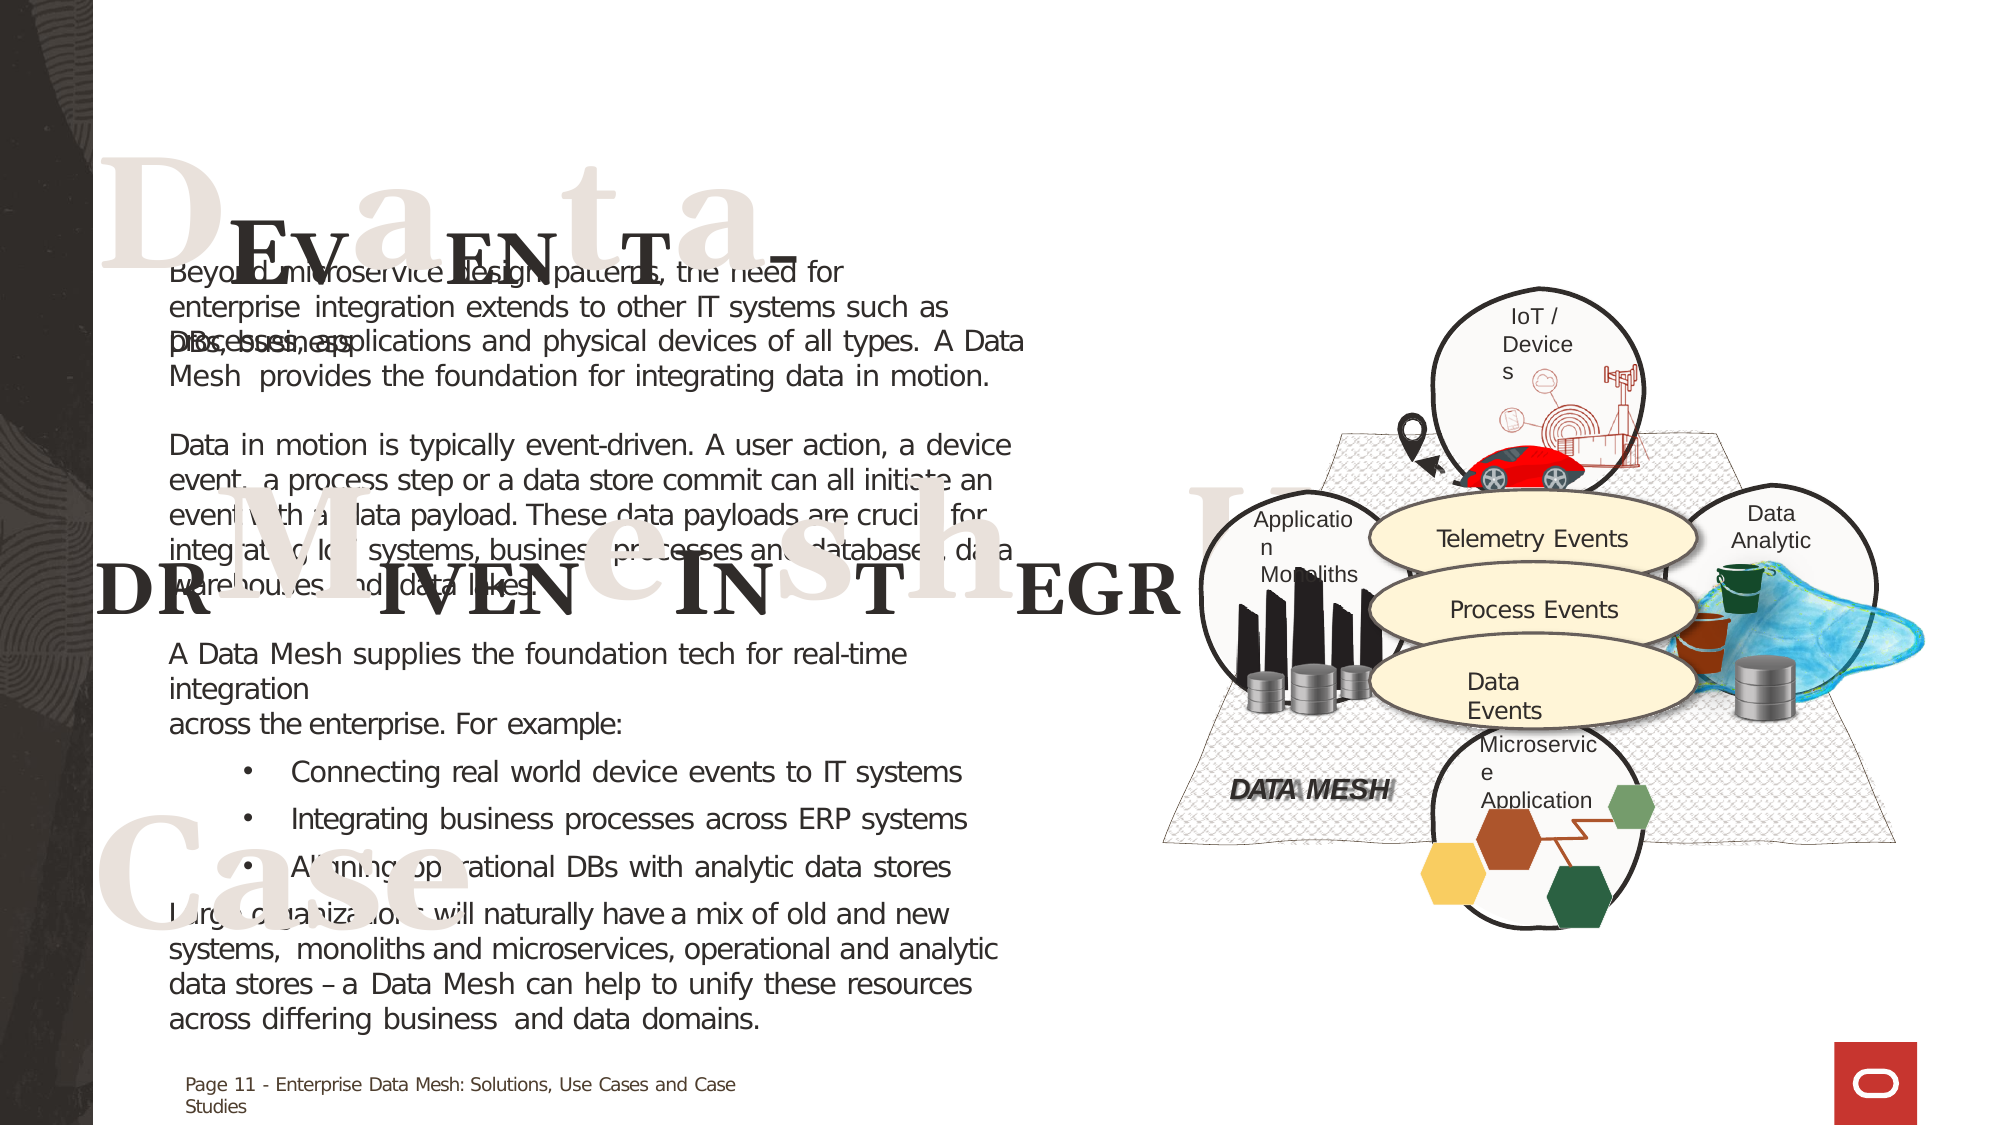

# DEVaENtTa-DRMIVENeINsThEGRUATIOsNe Case
Beyond microservice design patterns, the need for enterprise  integration extends to other IT systems such as DBs, business

IoT /
Devices
processes, applications and physical devices of all types. A Data Mesh  provides the foundation for integrating data in motion.

Data in motion is typically event-driven. A user action, a device event,  a process step or a data store commit can all initiate an event with a  data payload. These data payloads are crucial for integrating IoT  systems, business processes and databases, data warehouses and  data lakes.

A Data Mesh supplies the foundation tech for real-time integration
across the enterprise. For example:
Connecting real world device events to IT systems
Integrating business processes across ERP systems
Aligning operational DBs with analytic data stores
Large organizations will naturally have a mix of old and new systems,  monoliths and microservices, operational and analytic data stores – a  Data Mesh can help to unify these resources across differing business  and data domains.

Data
Analytics
Application  Monoliths

Telemetry Events

Process Events

Data Events

Microservice  Applications

DATA MESH

Page 11 - Enterprise Data Mesh: Solutions, Use Cases and Case Studies